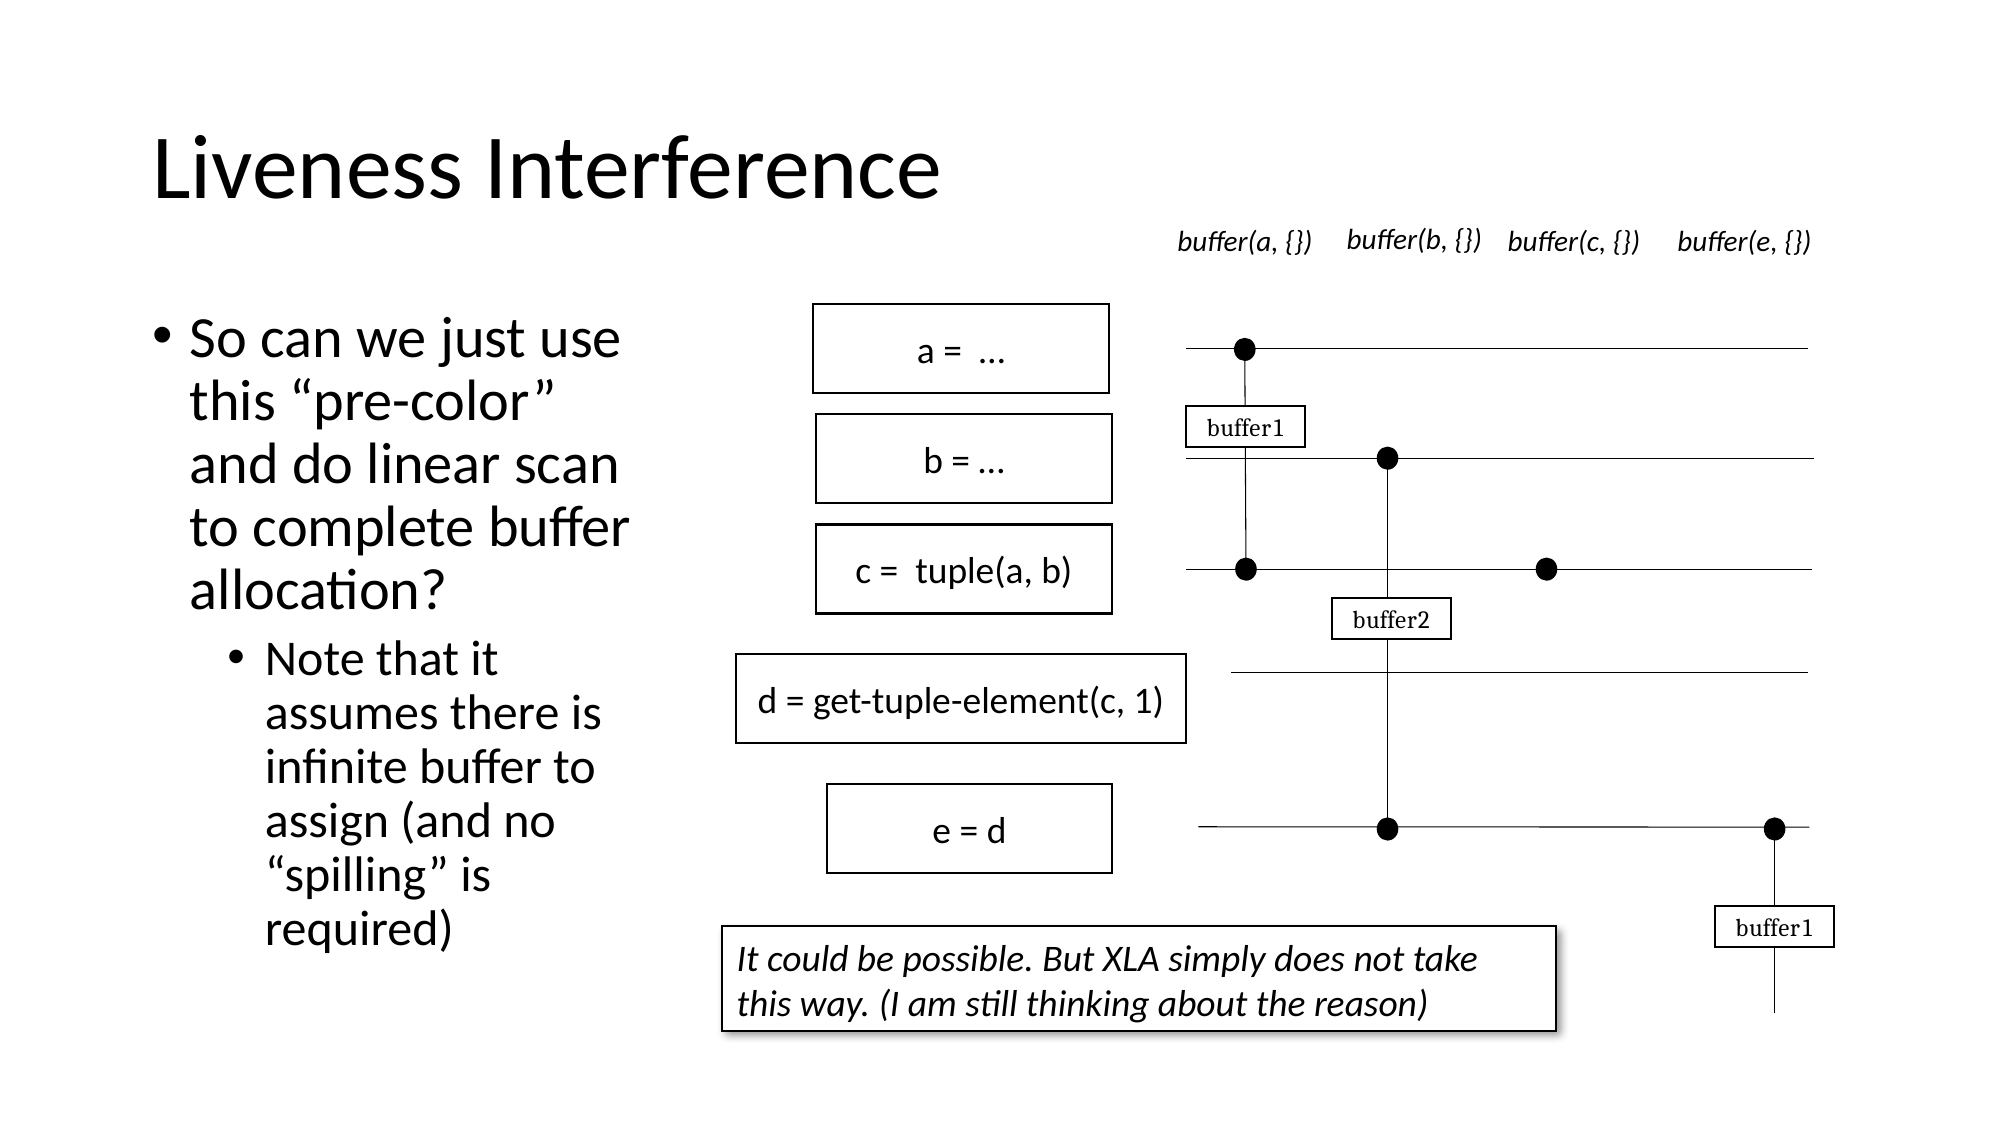

# Liveness Interference
buffer(b, {})
buffer(a, {})
buffer(c, {})
buffer(e, {})
So can we just use this “pre-color” and do linear scan to complete buffer allocation?
Note that it assumes there is infinite buffer to assign (and no “spilling” is required)
a =  …

buffer1
b = …

c =  tuple(a, b)

buffer2
d = get-tuple-element(c, 1)
e = d

buffer1
It could be possible. But XLA simply does not take this way. (I am still thinking about the reason)